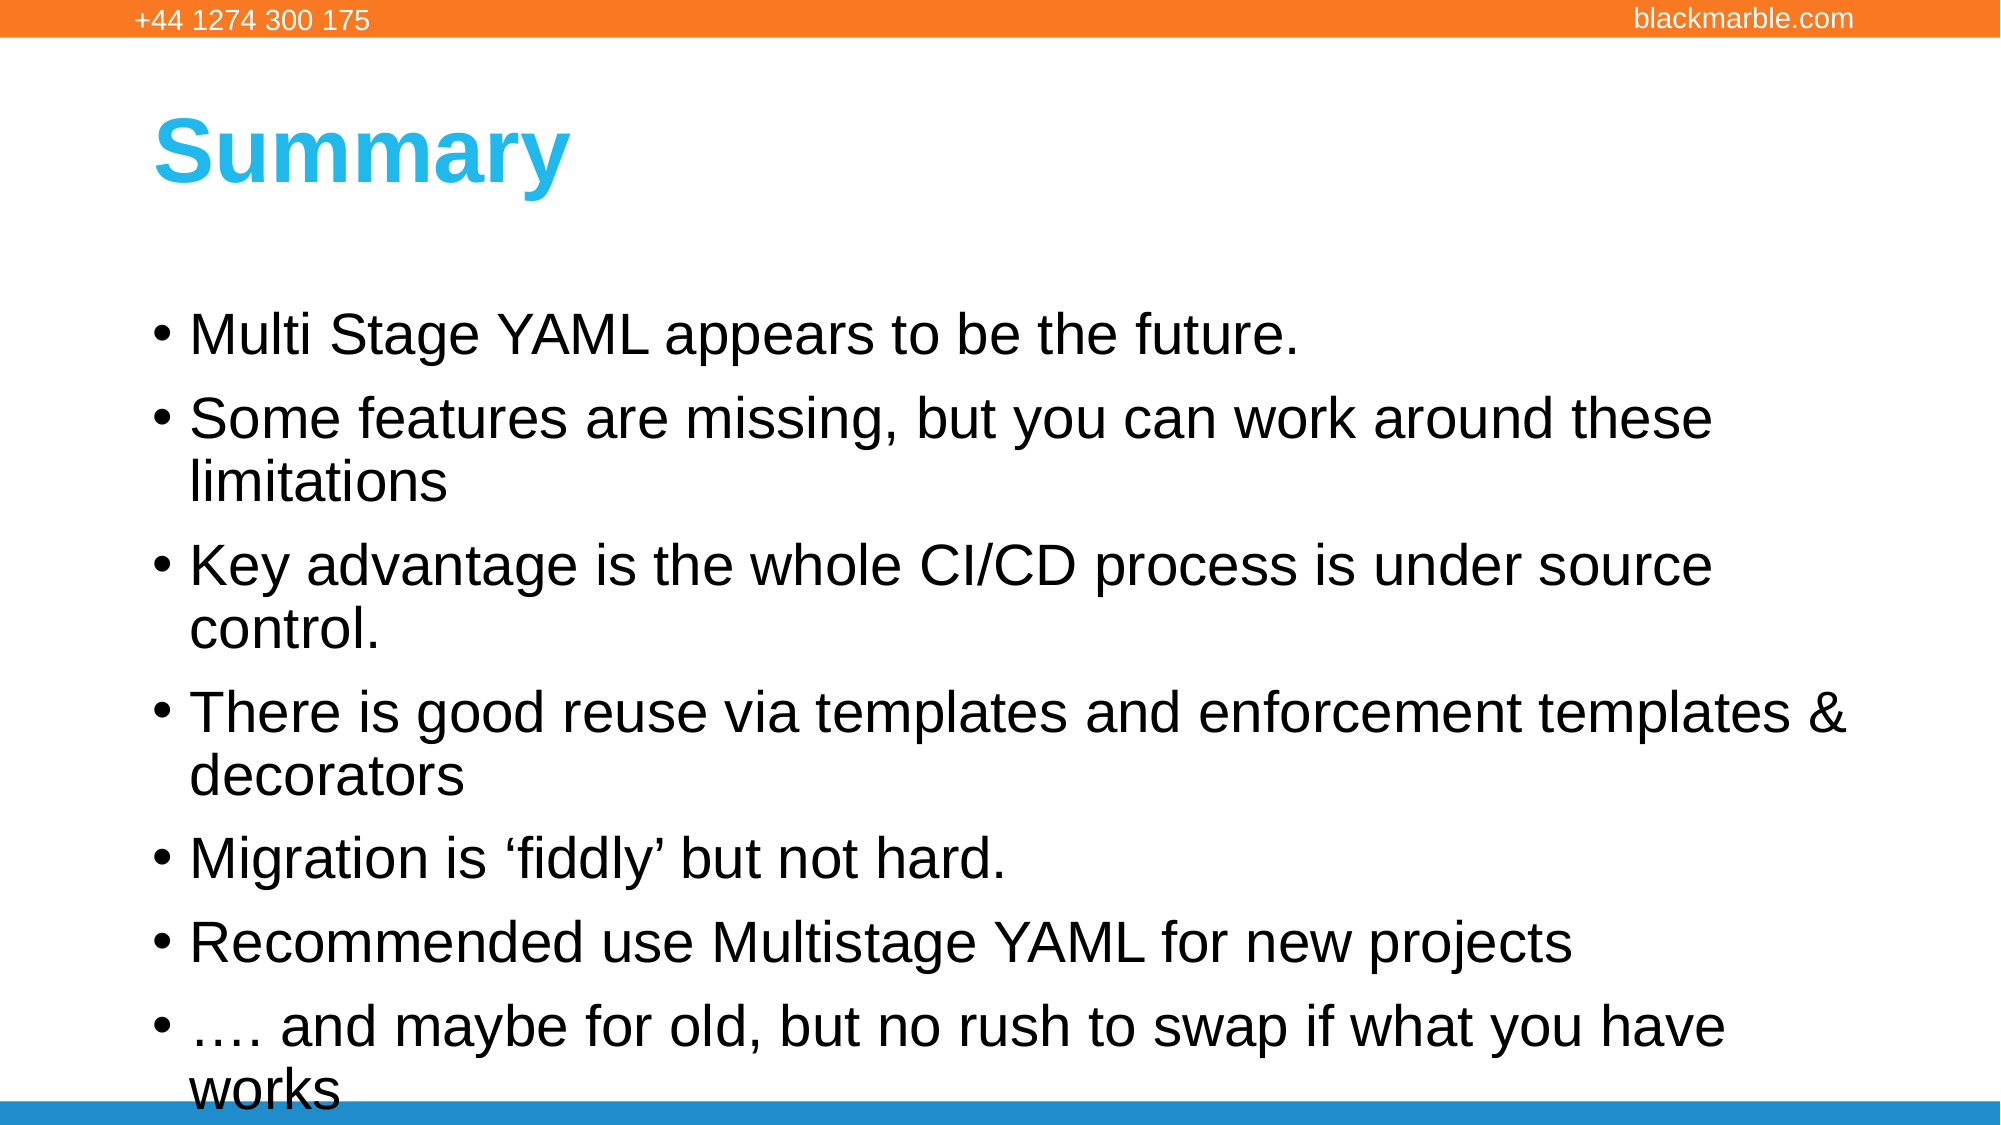

# Summary
Multi Stage YAML appears to be the future.
Some features are missing, but you can work around these limitations
Key advantage is the whole CI/CD process is under source control.
There is good reuse via templates and enforcement templates & decorators
Migration is ‘fiddly’ but not hard.
Recommended use Multistage YAML for new projects
…. and maybe for old, but no rush to swap if what you have works